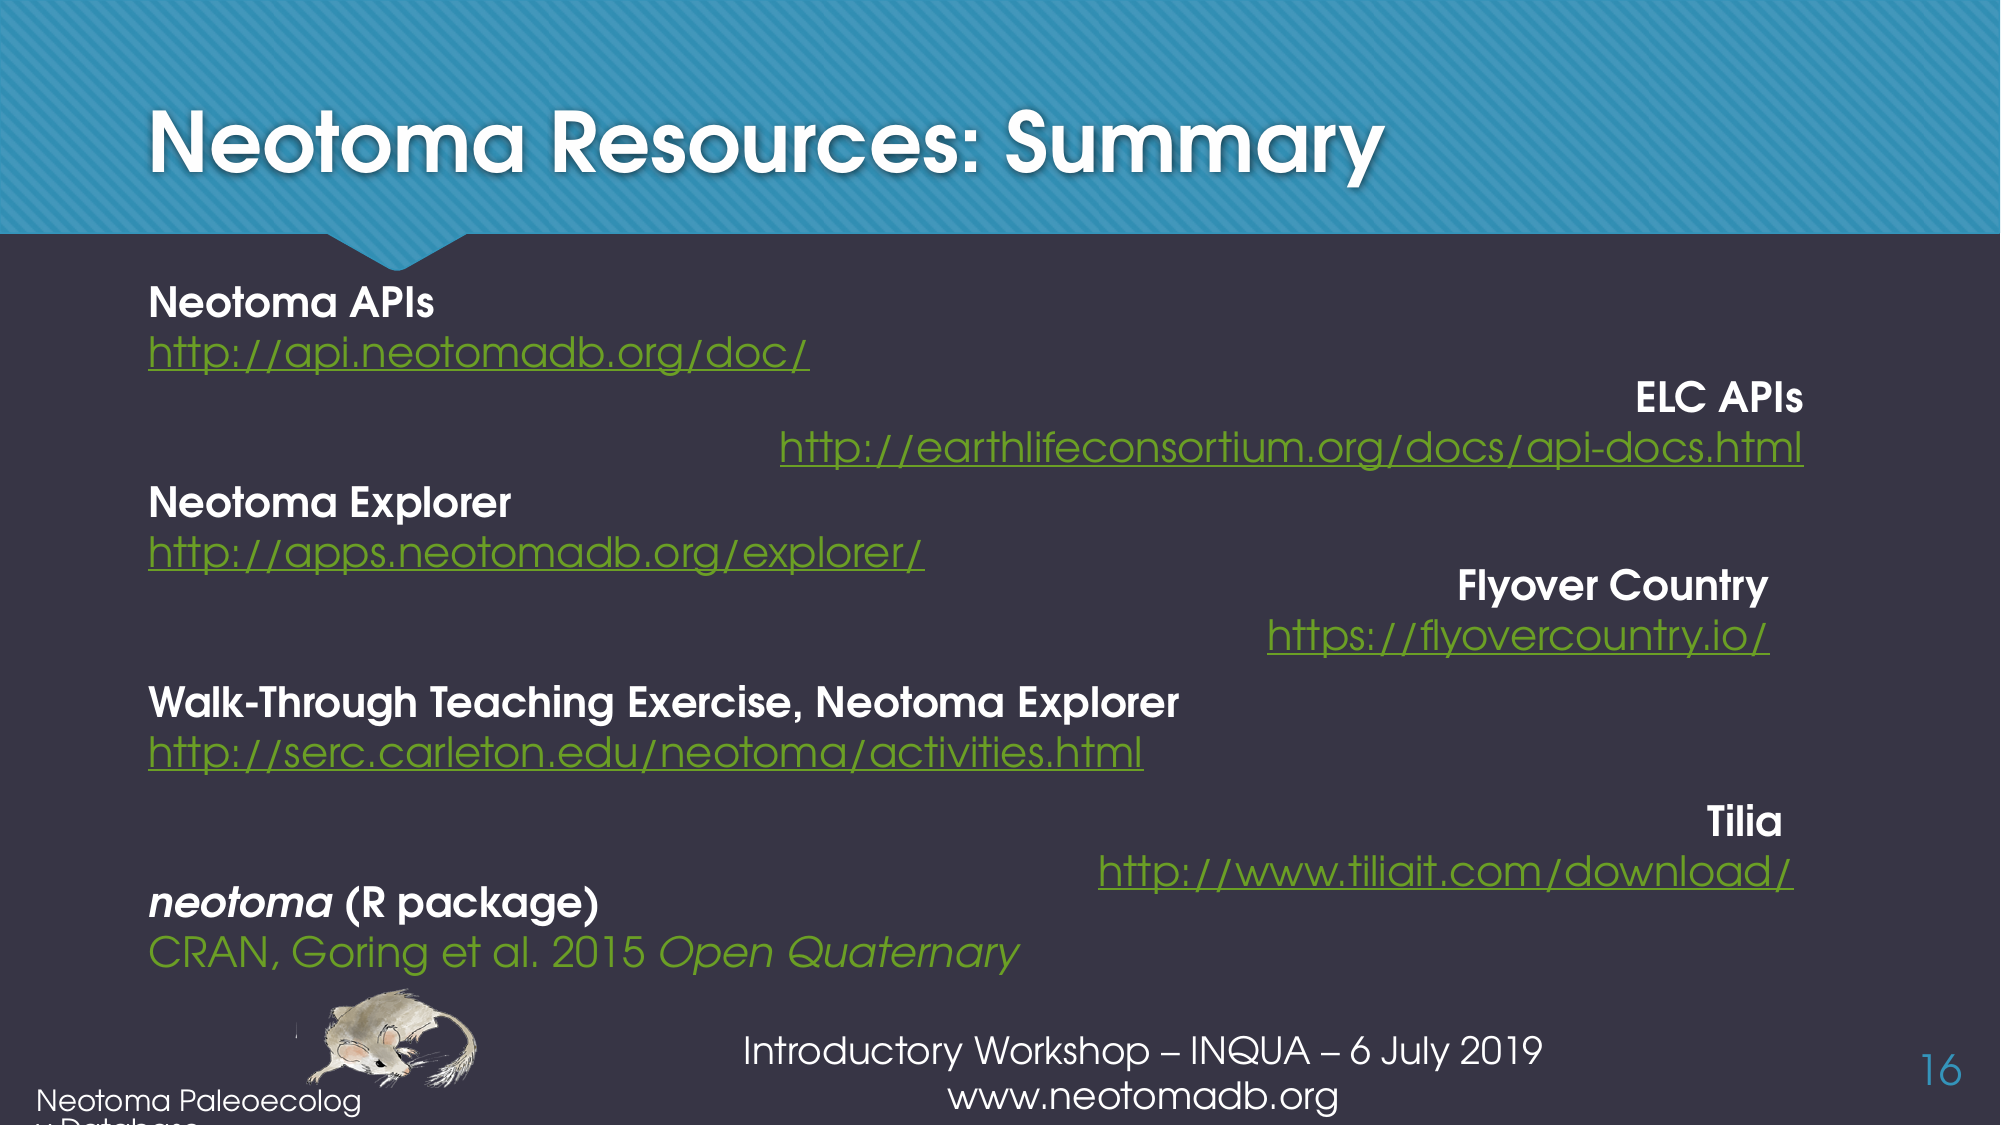

# Neotoma Resources: Summary
Neotoma APIs
http://api.neotomadb.org/doc/

Neotoma Explorer
http://apps.neotomadb.org/explorer/

Walk-Through Teaching Exercise, Neotoma Explorer
http://serc.carleton.edu/neotoma/activities.html

neotoma (R package)
CRAN, Goring et al. 2015 Open Quaternary
ELC APIs
http://earthlifeconsortium.org/docs/api-docs.html
Flyover Country
https://flyovercountry.io/
Tilia
http://www.tiliait.com/download/
Introductory Workshop – INQUA – 6 July 2019 www.neotomadb.org
16
Neotoma Paleoecology Database